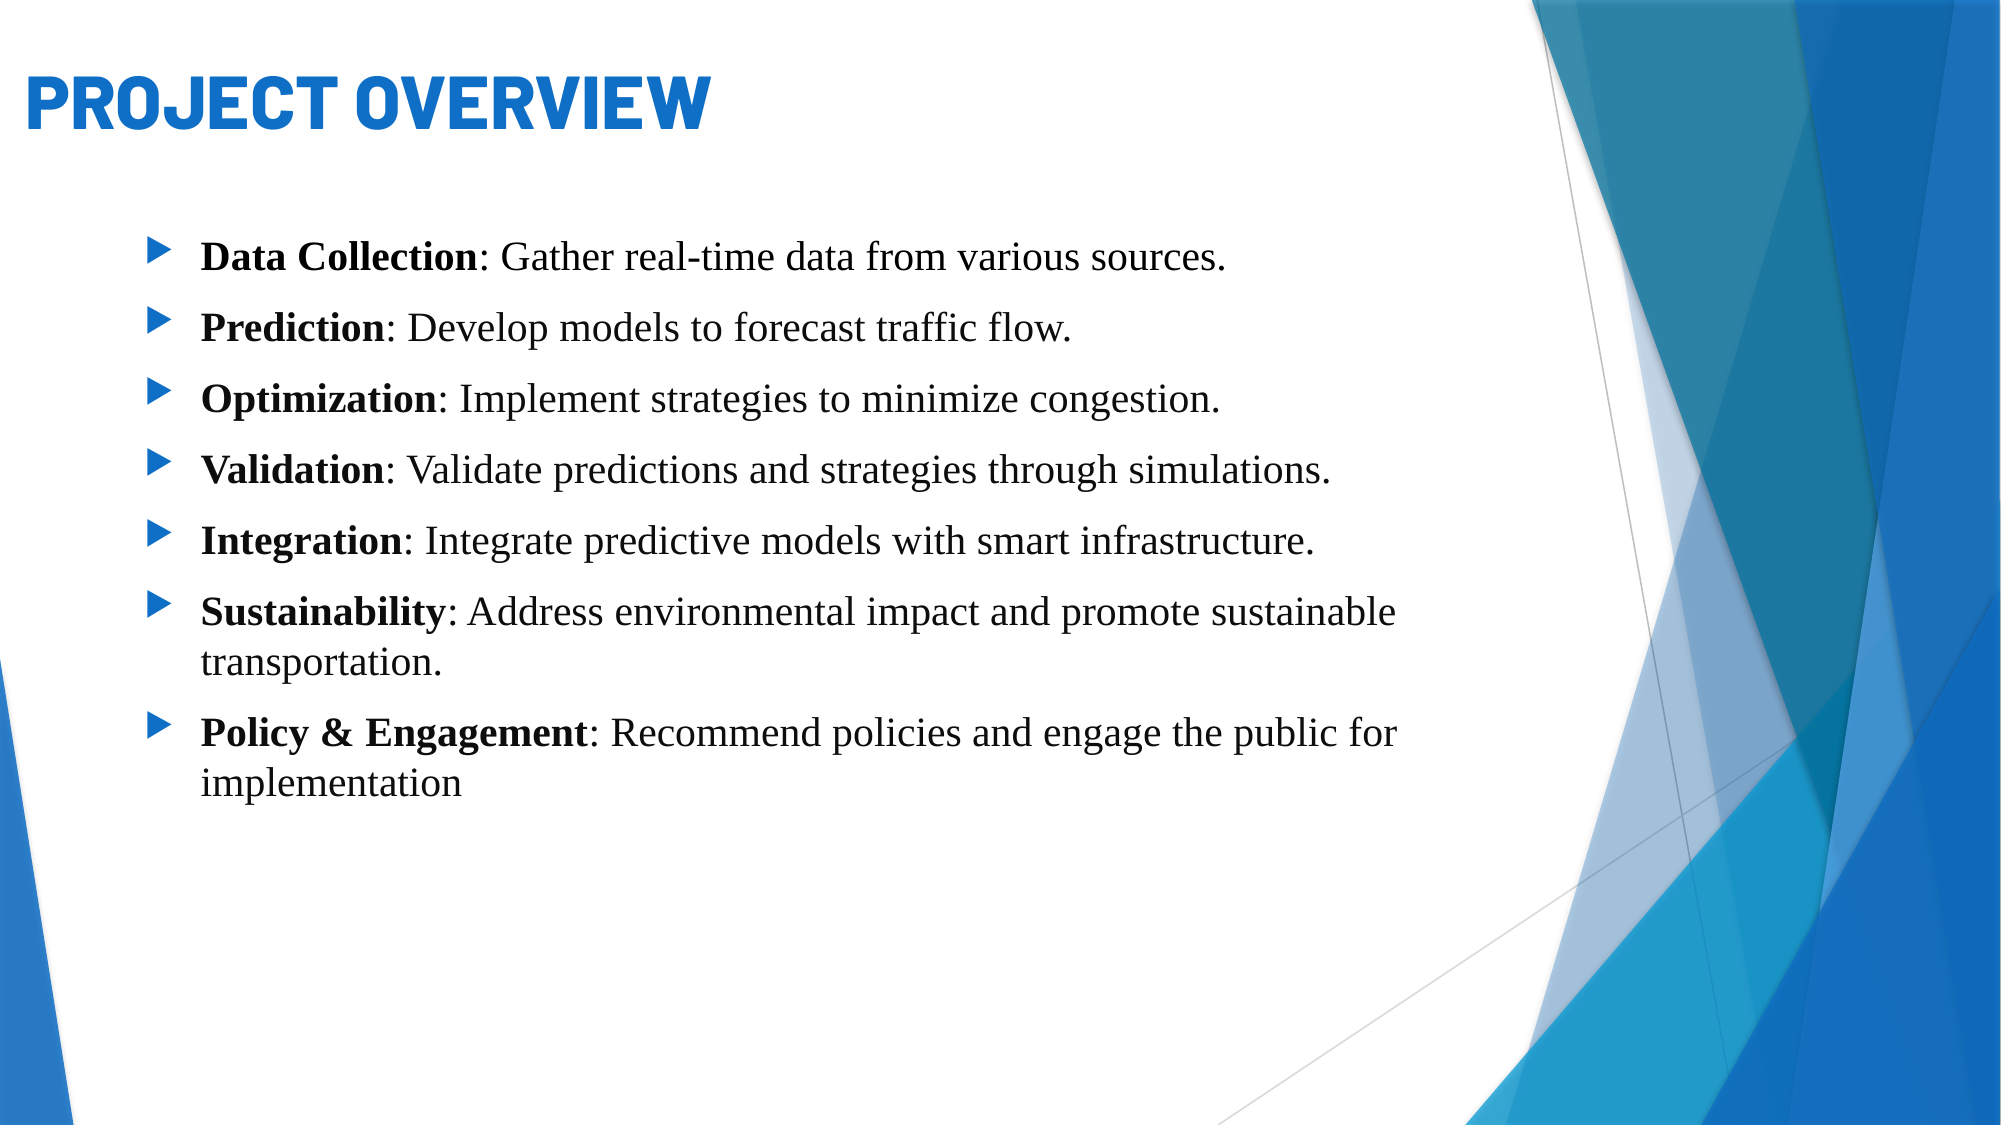

.

# PROJECT OVERVIEW
Data Collection: Gather real-time data from various sources.
Prediction: Develop models to forecast traffic flow.
Optimization: Implement strategies to minimize congestion.
Validation: Validate predictions and strategies through simulations.
Integration: Integrate predictive models with smart infrastructure.
Sustainability: Address environmental impact and promote sustainable transportation.
Policy & Engagement: Recommend policies and engage the public for implementation